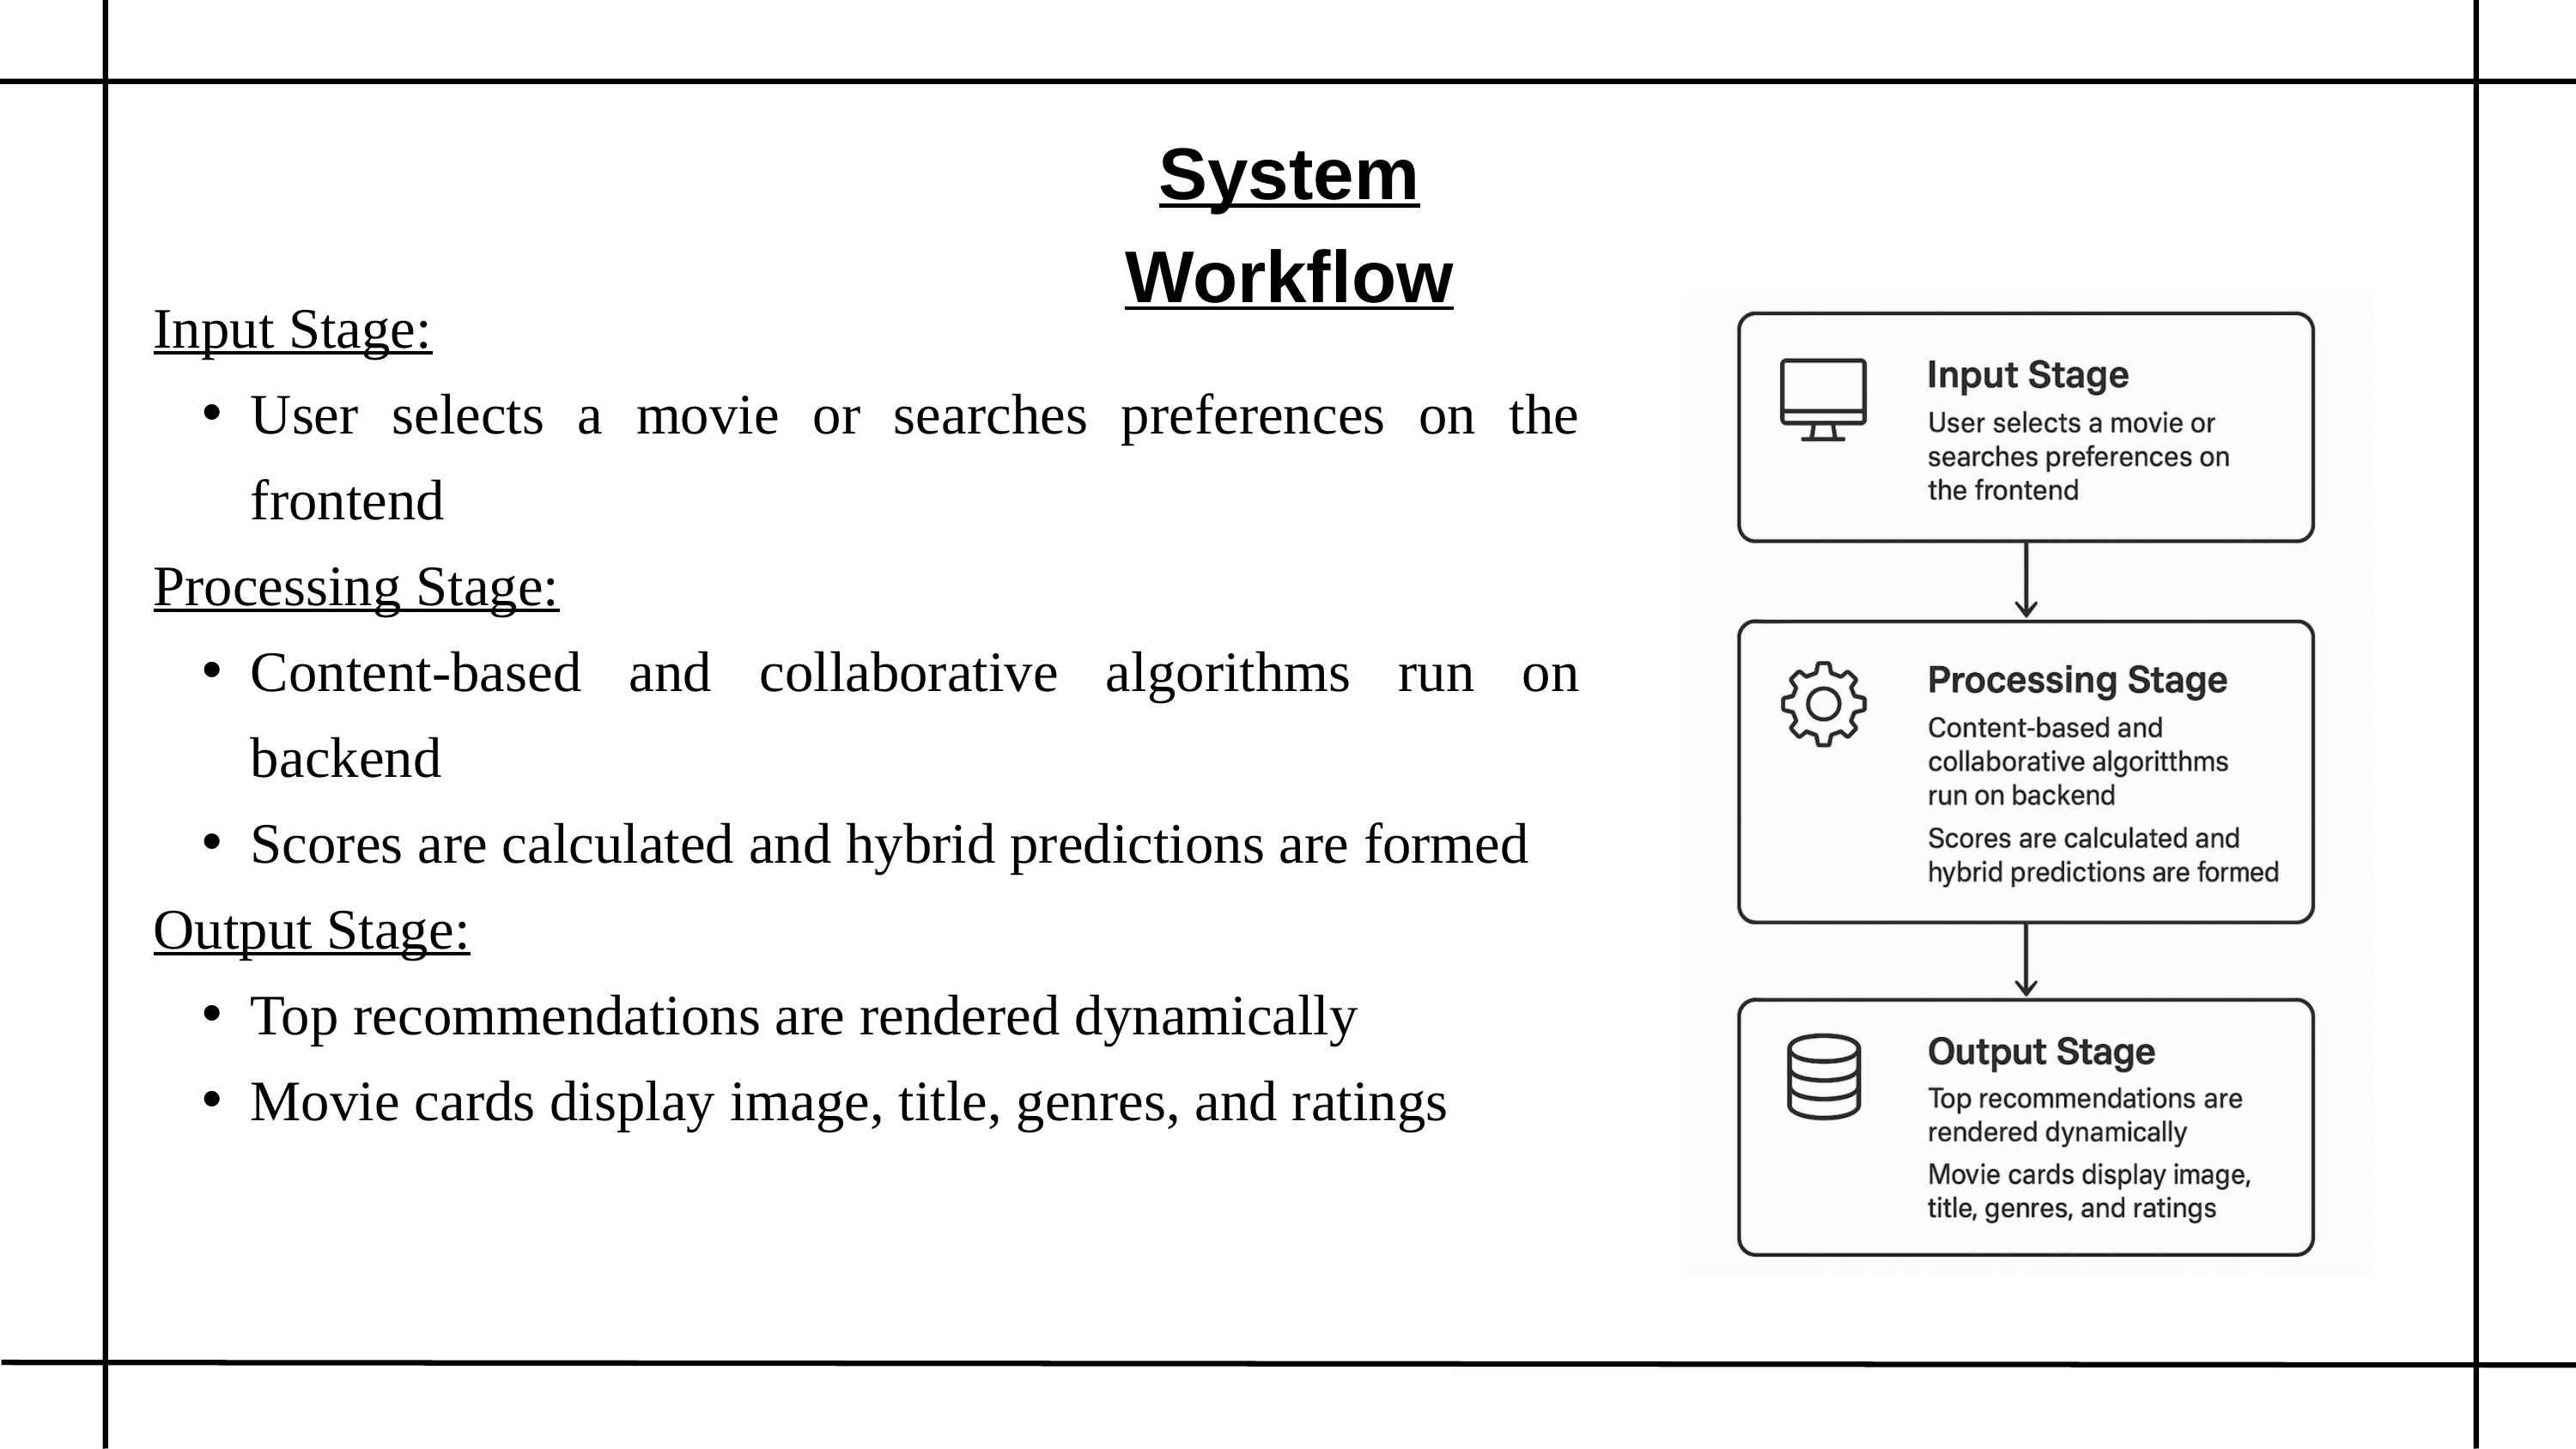

System Workflow

Input Stage:
User selects a movie or searches preferences on the frontend
Processing Stage:
Content-based and collaborative algorithms run on backend
Scores are calculated and hybrid predictions are formed
Output Stage:
Top recommendations are rendered dynamically
Movie cards display image, title, genres, and ratings